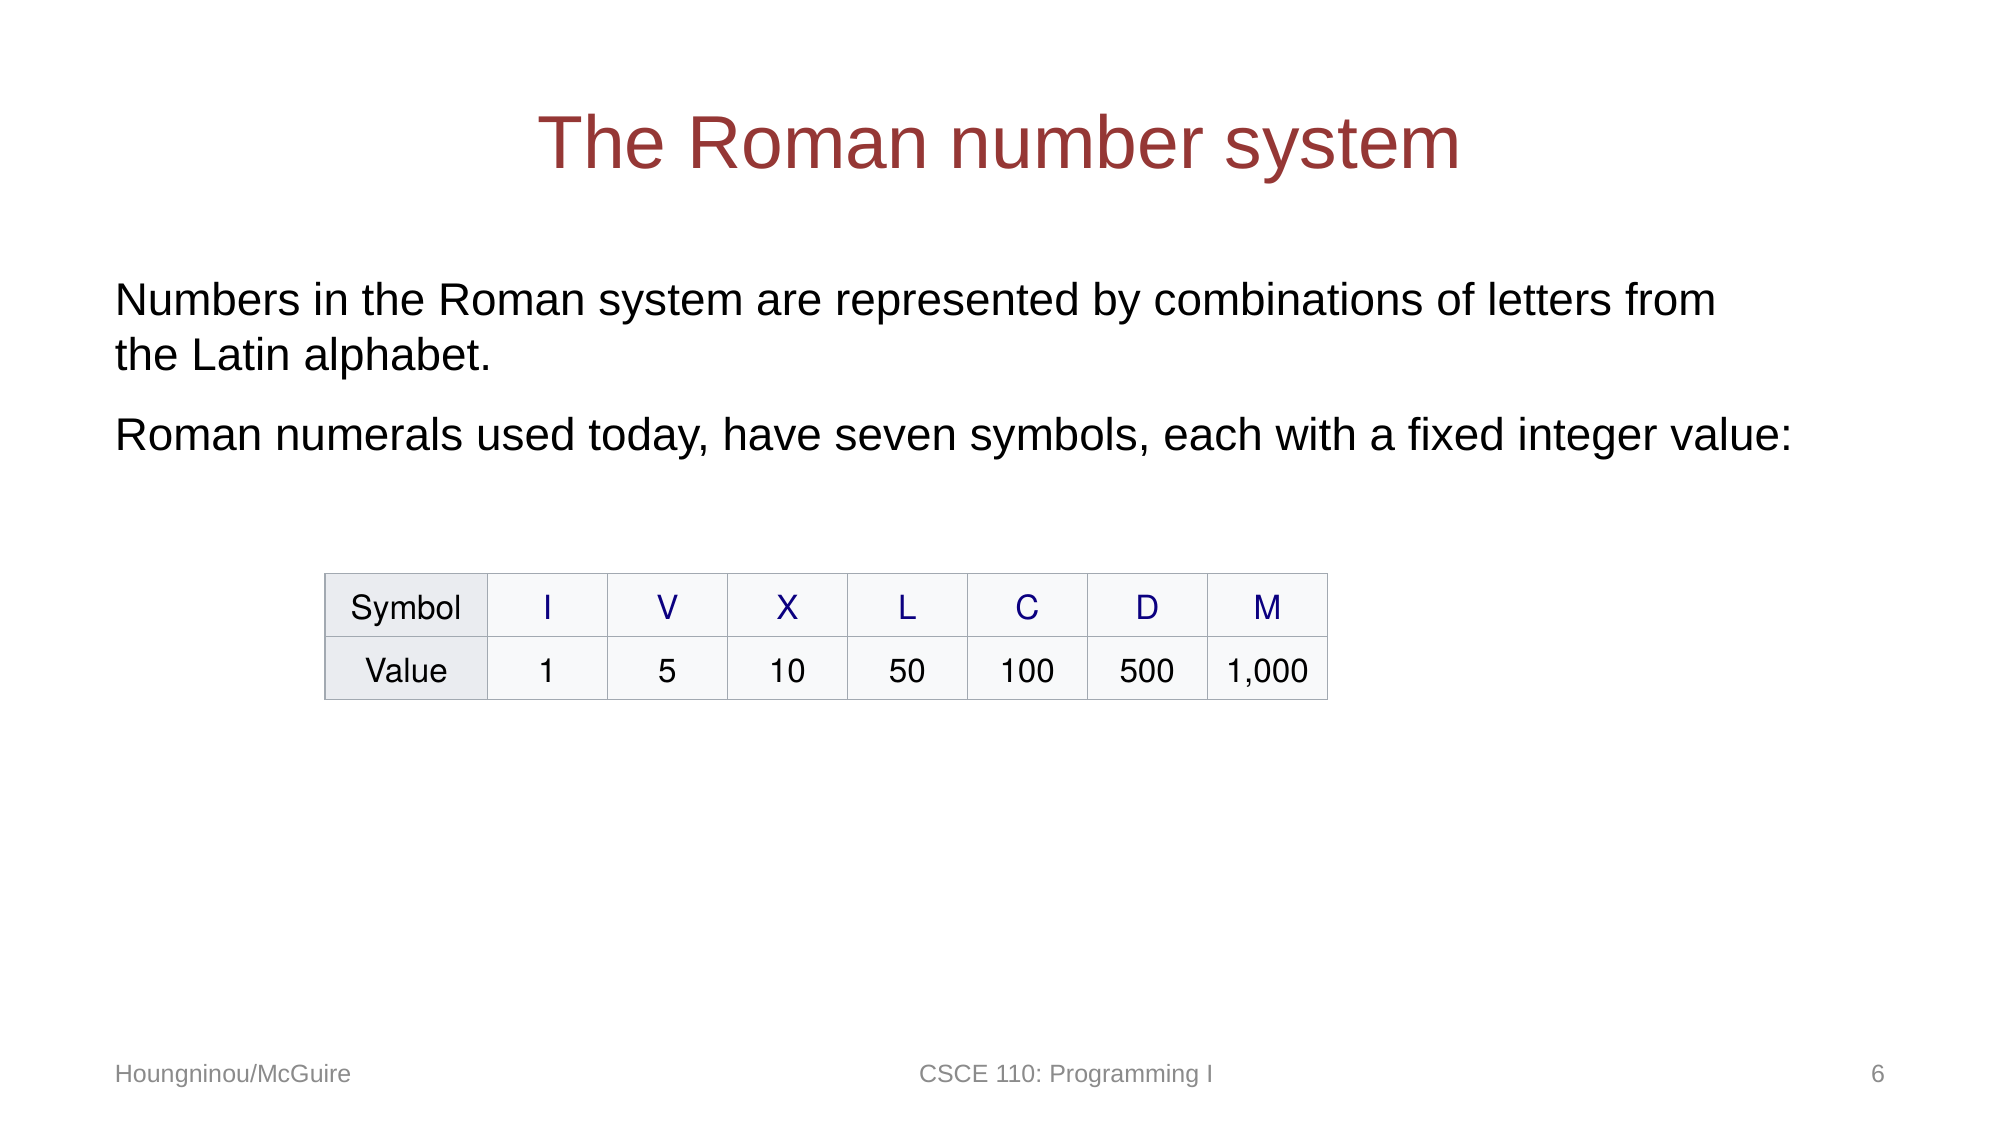

# The Roman number system
Numbers in the Roman system are represented by combinations of letters from the Latin alphabet.
Roman numerals used today, have seven symbols, each with a fixed integer value:
| Symbol | I | V | X | L | C | D | M |
| --- | --- | --- | --- | --- | --- | --- | --- |
| Value | 1 | 5 | 10 | 50 | 100 | 500 | 1,000 |
Houngninou/McGuire
CSCE 110: Programming I
6